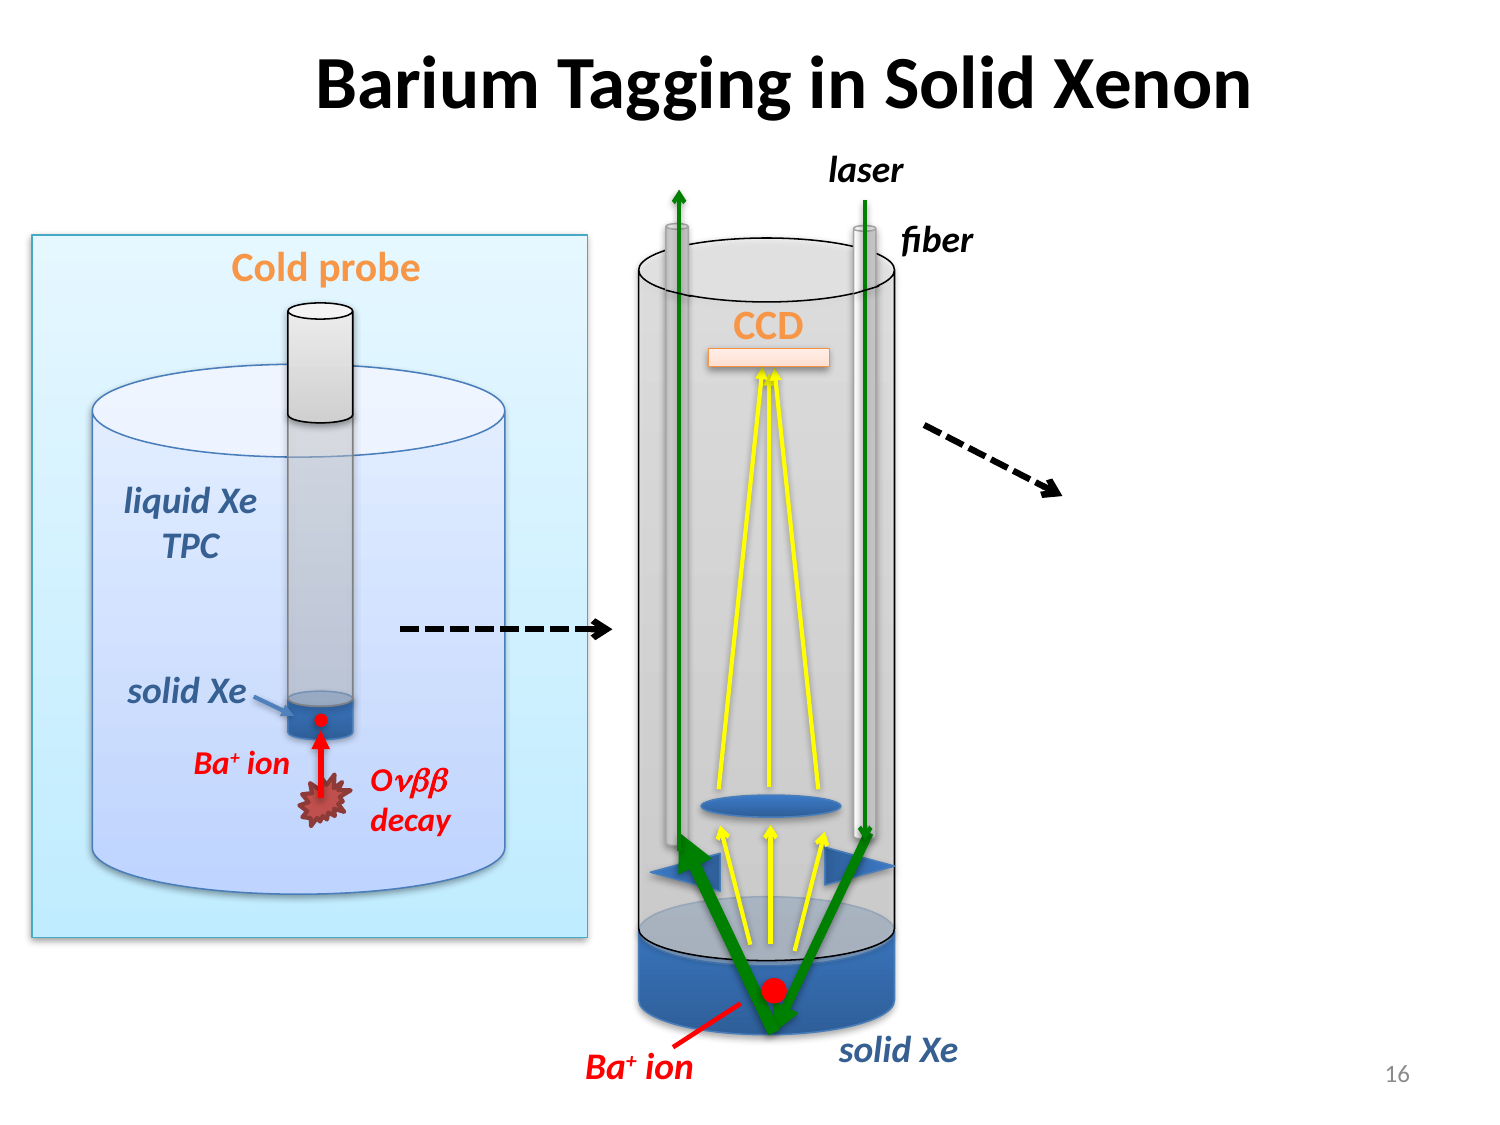

Barium Tagging in Solid Xenon
laser
fiber

CCD

solid Xe
Ba+ ion
Cold probe

liquid Xe TPC
solid Xe

Ba+ ion
Oνββ decay

16